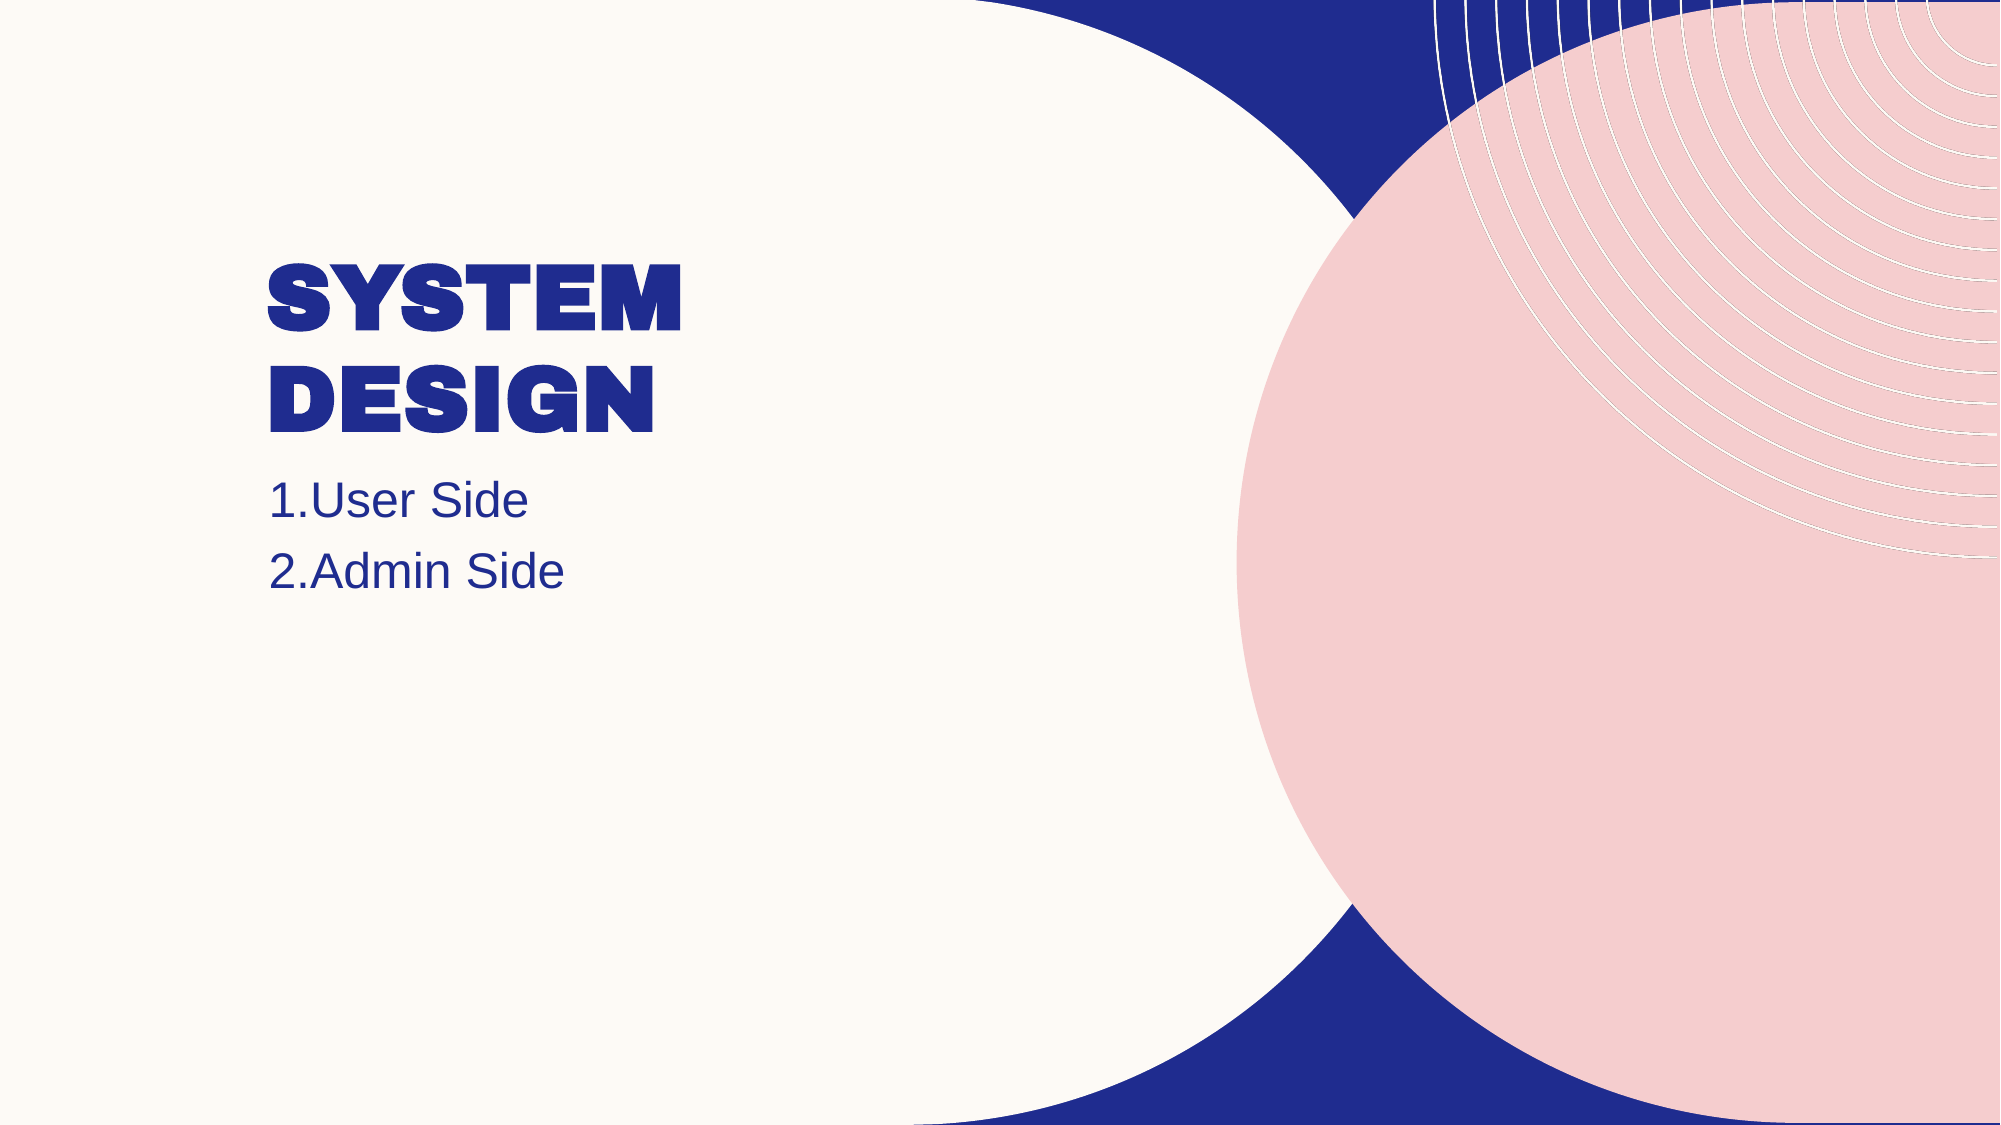

# SYSTEM DESIGN
1.User Side
2.Admin Side